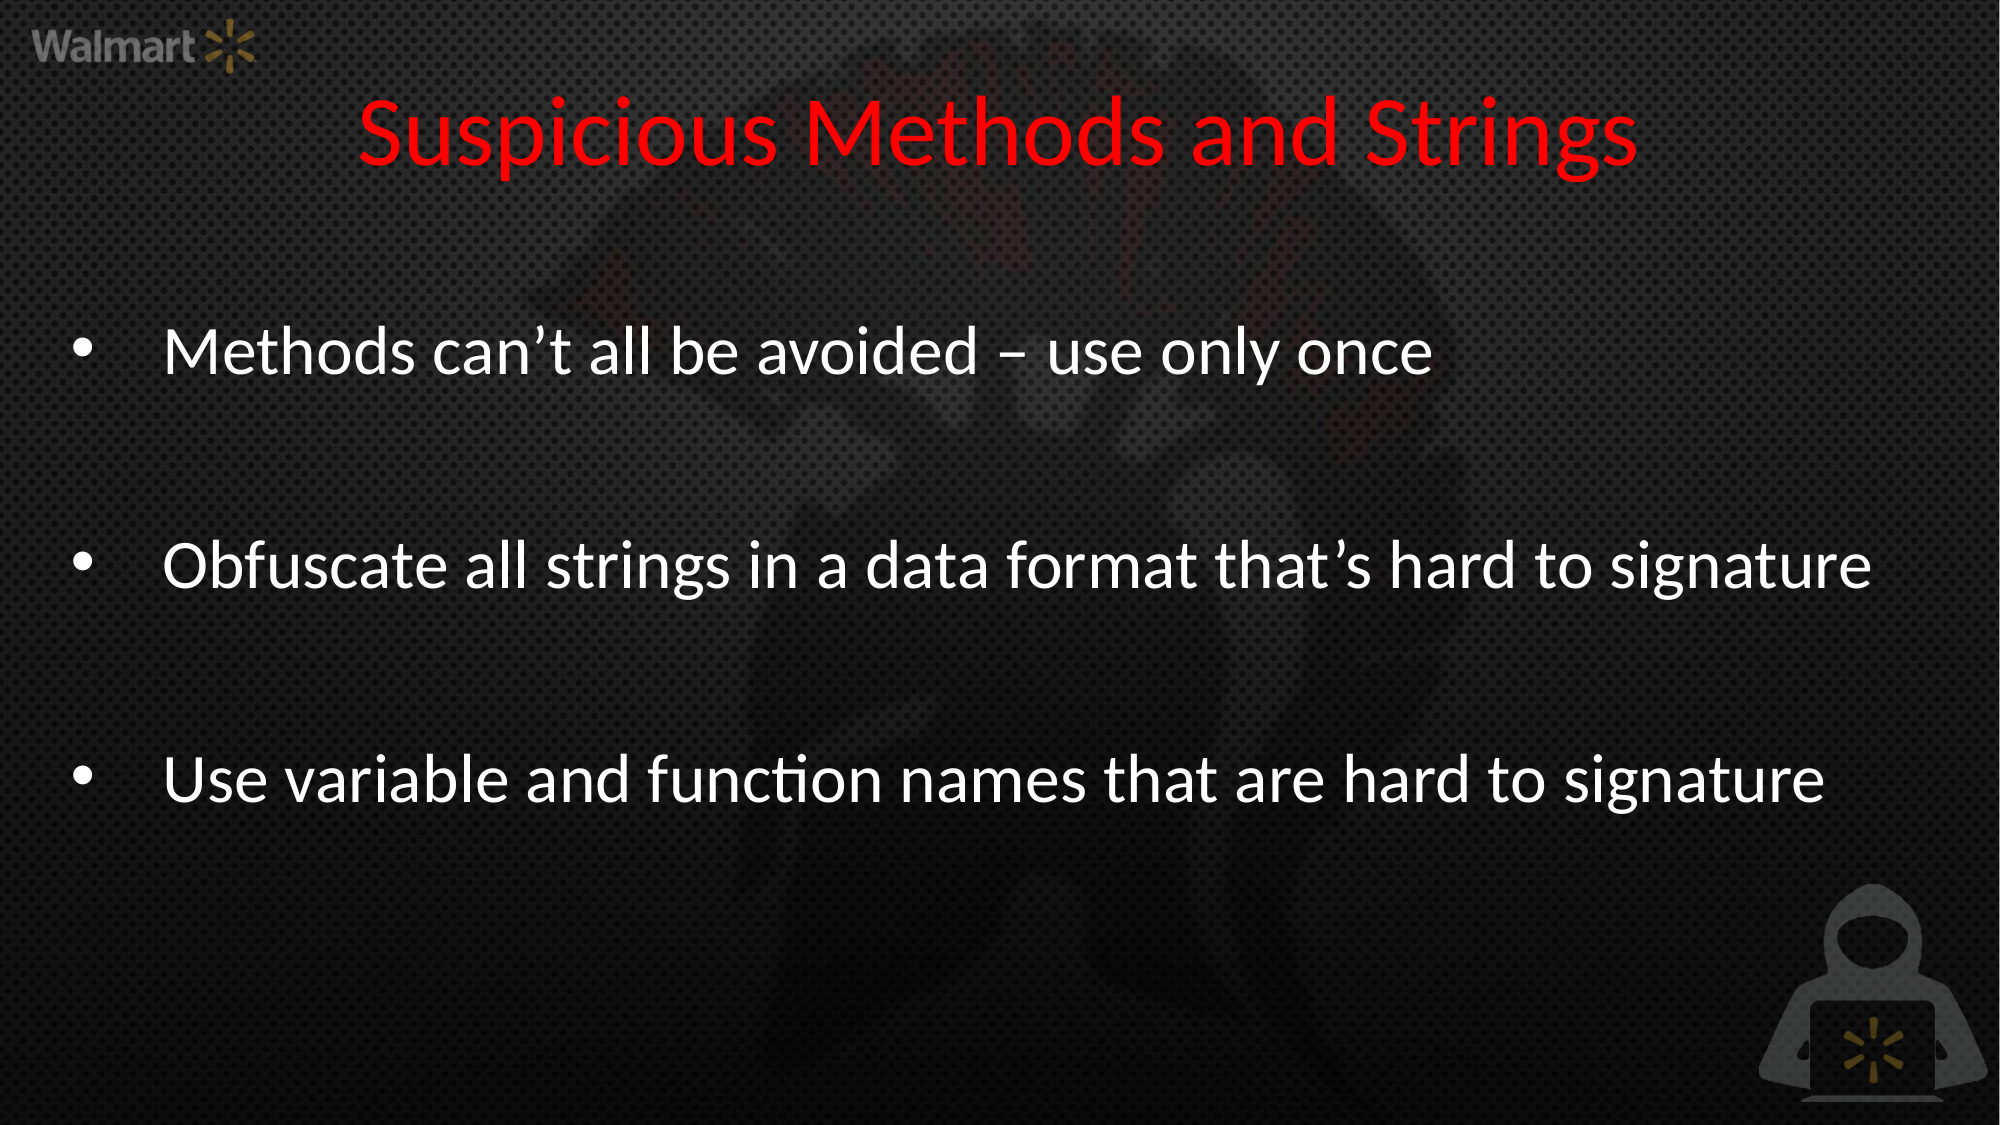

# Suspicious Methods and Strings

Methods can’t all be avoided – use only once

Obfuscate all strings in a data format that’s hard to signature

Use variable and function names that are hard to signature